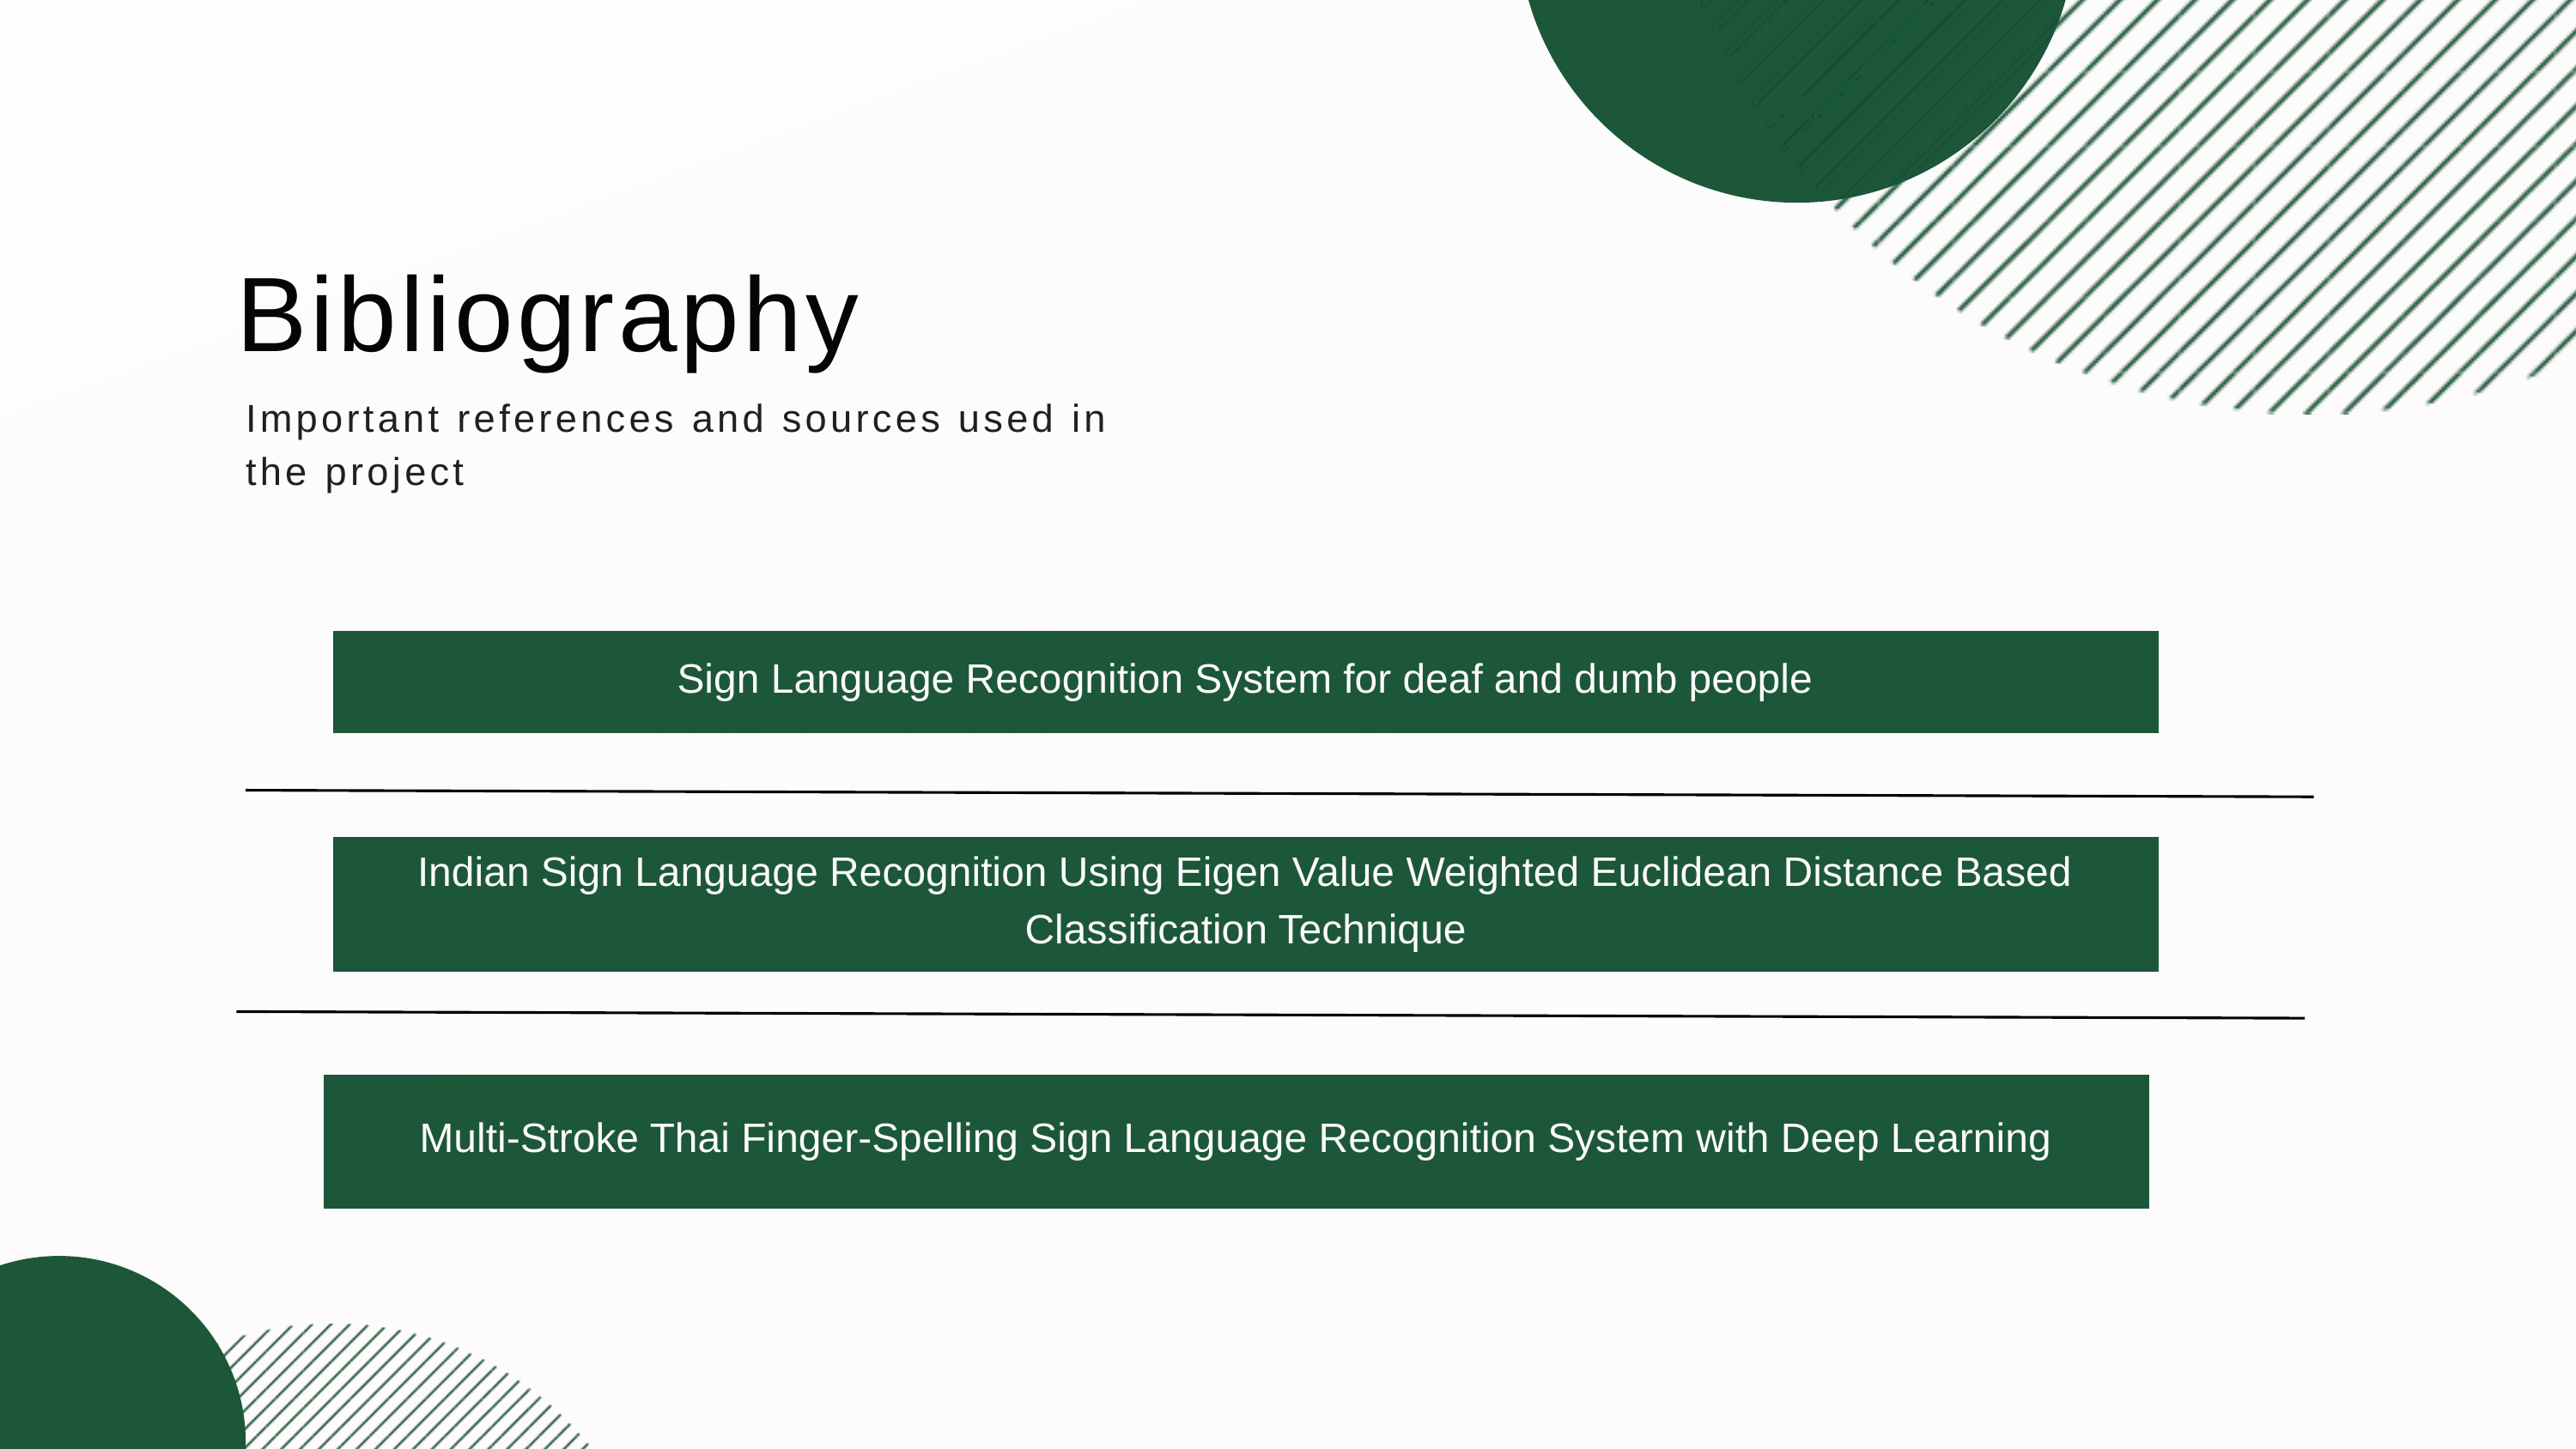

Bibliography
Important references and sources used in the project

Sign Language Recognition System for deaf and dumb people

Indian Sign Language Recognition Using Eigen Value Weighted Euclidean Distance Based Classification Technique

Multi-Stroke Thai Finger-Spelling Sign Language Recognition System with Deep Learning